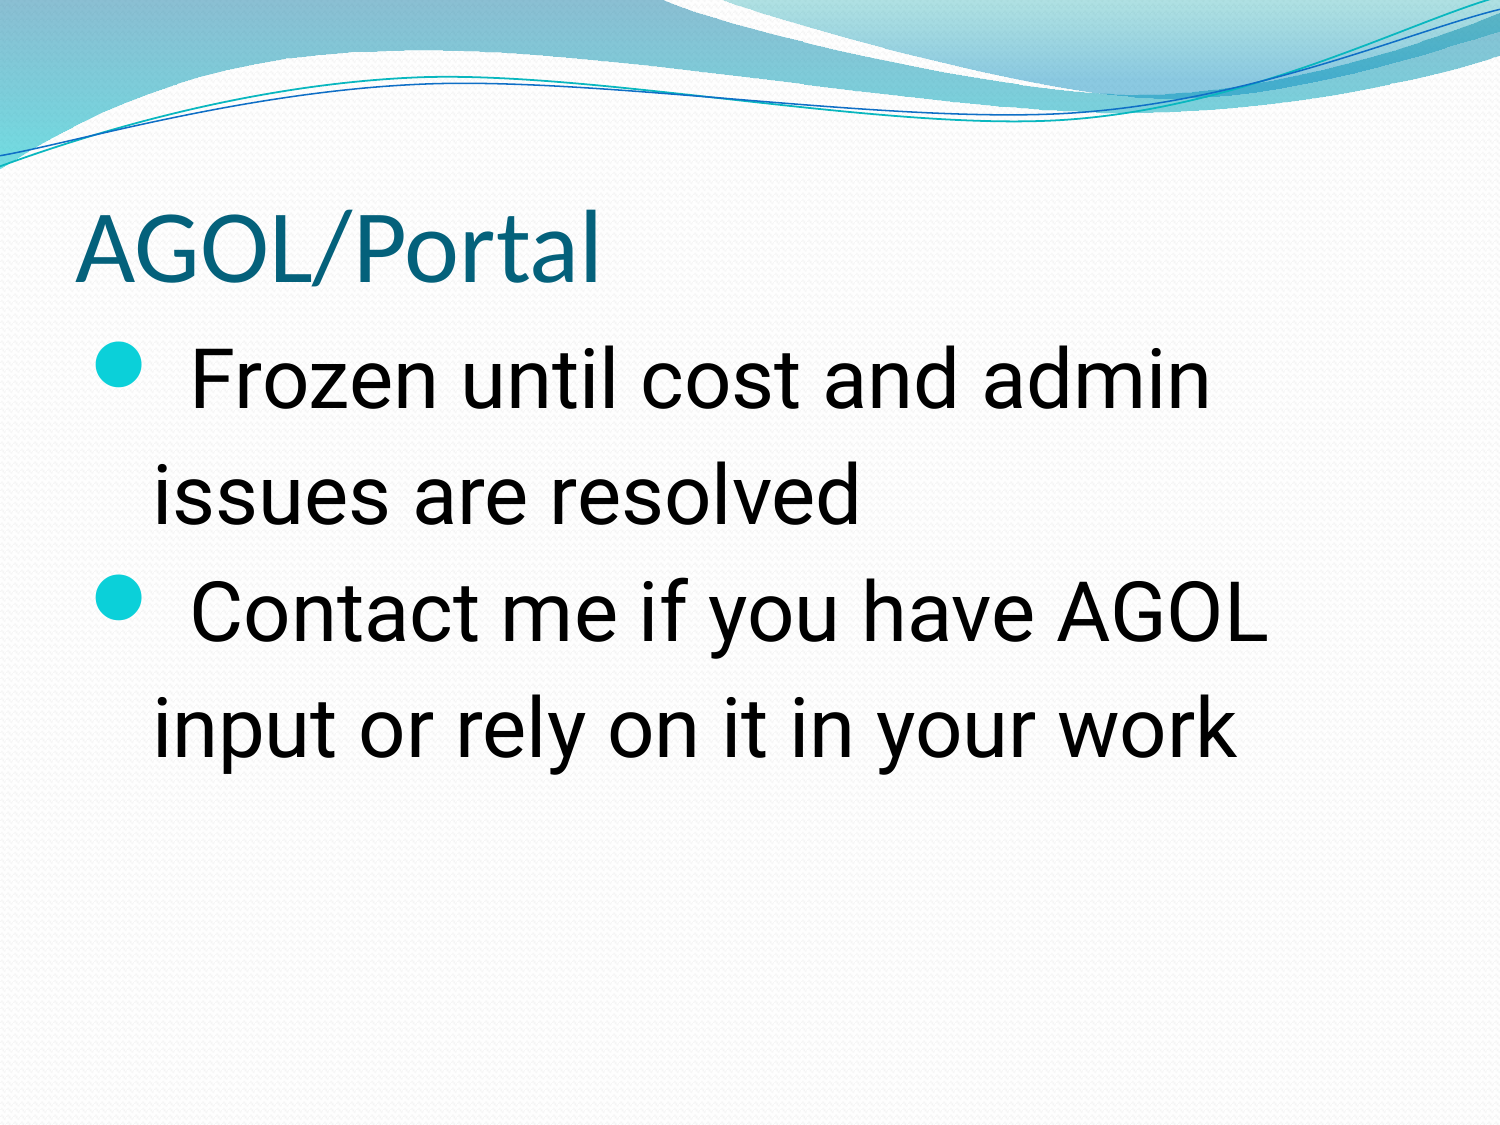

# AGOL/Portal
 Frozen until cost and admin
   issues are resolved
 Contact me if you have AGOL
   input or rely on it in your work